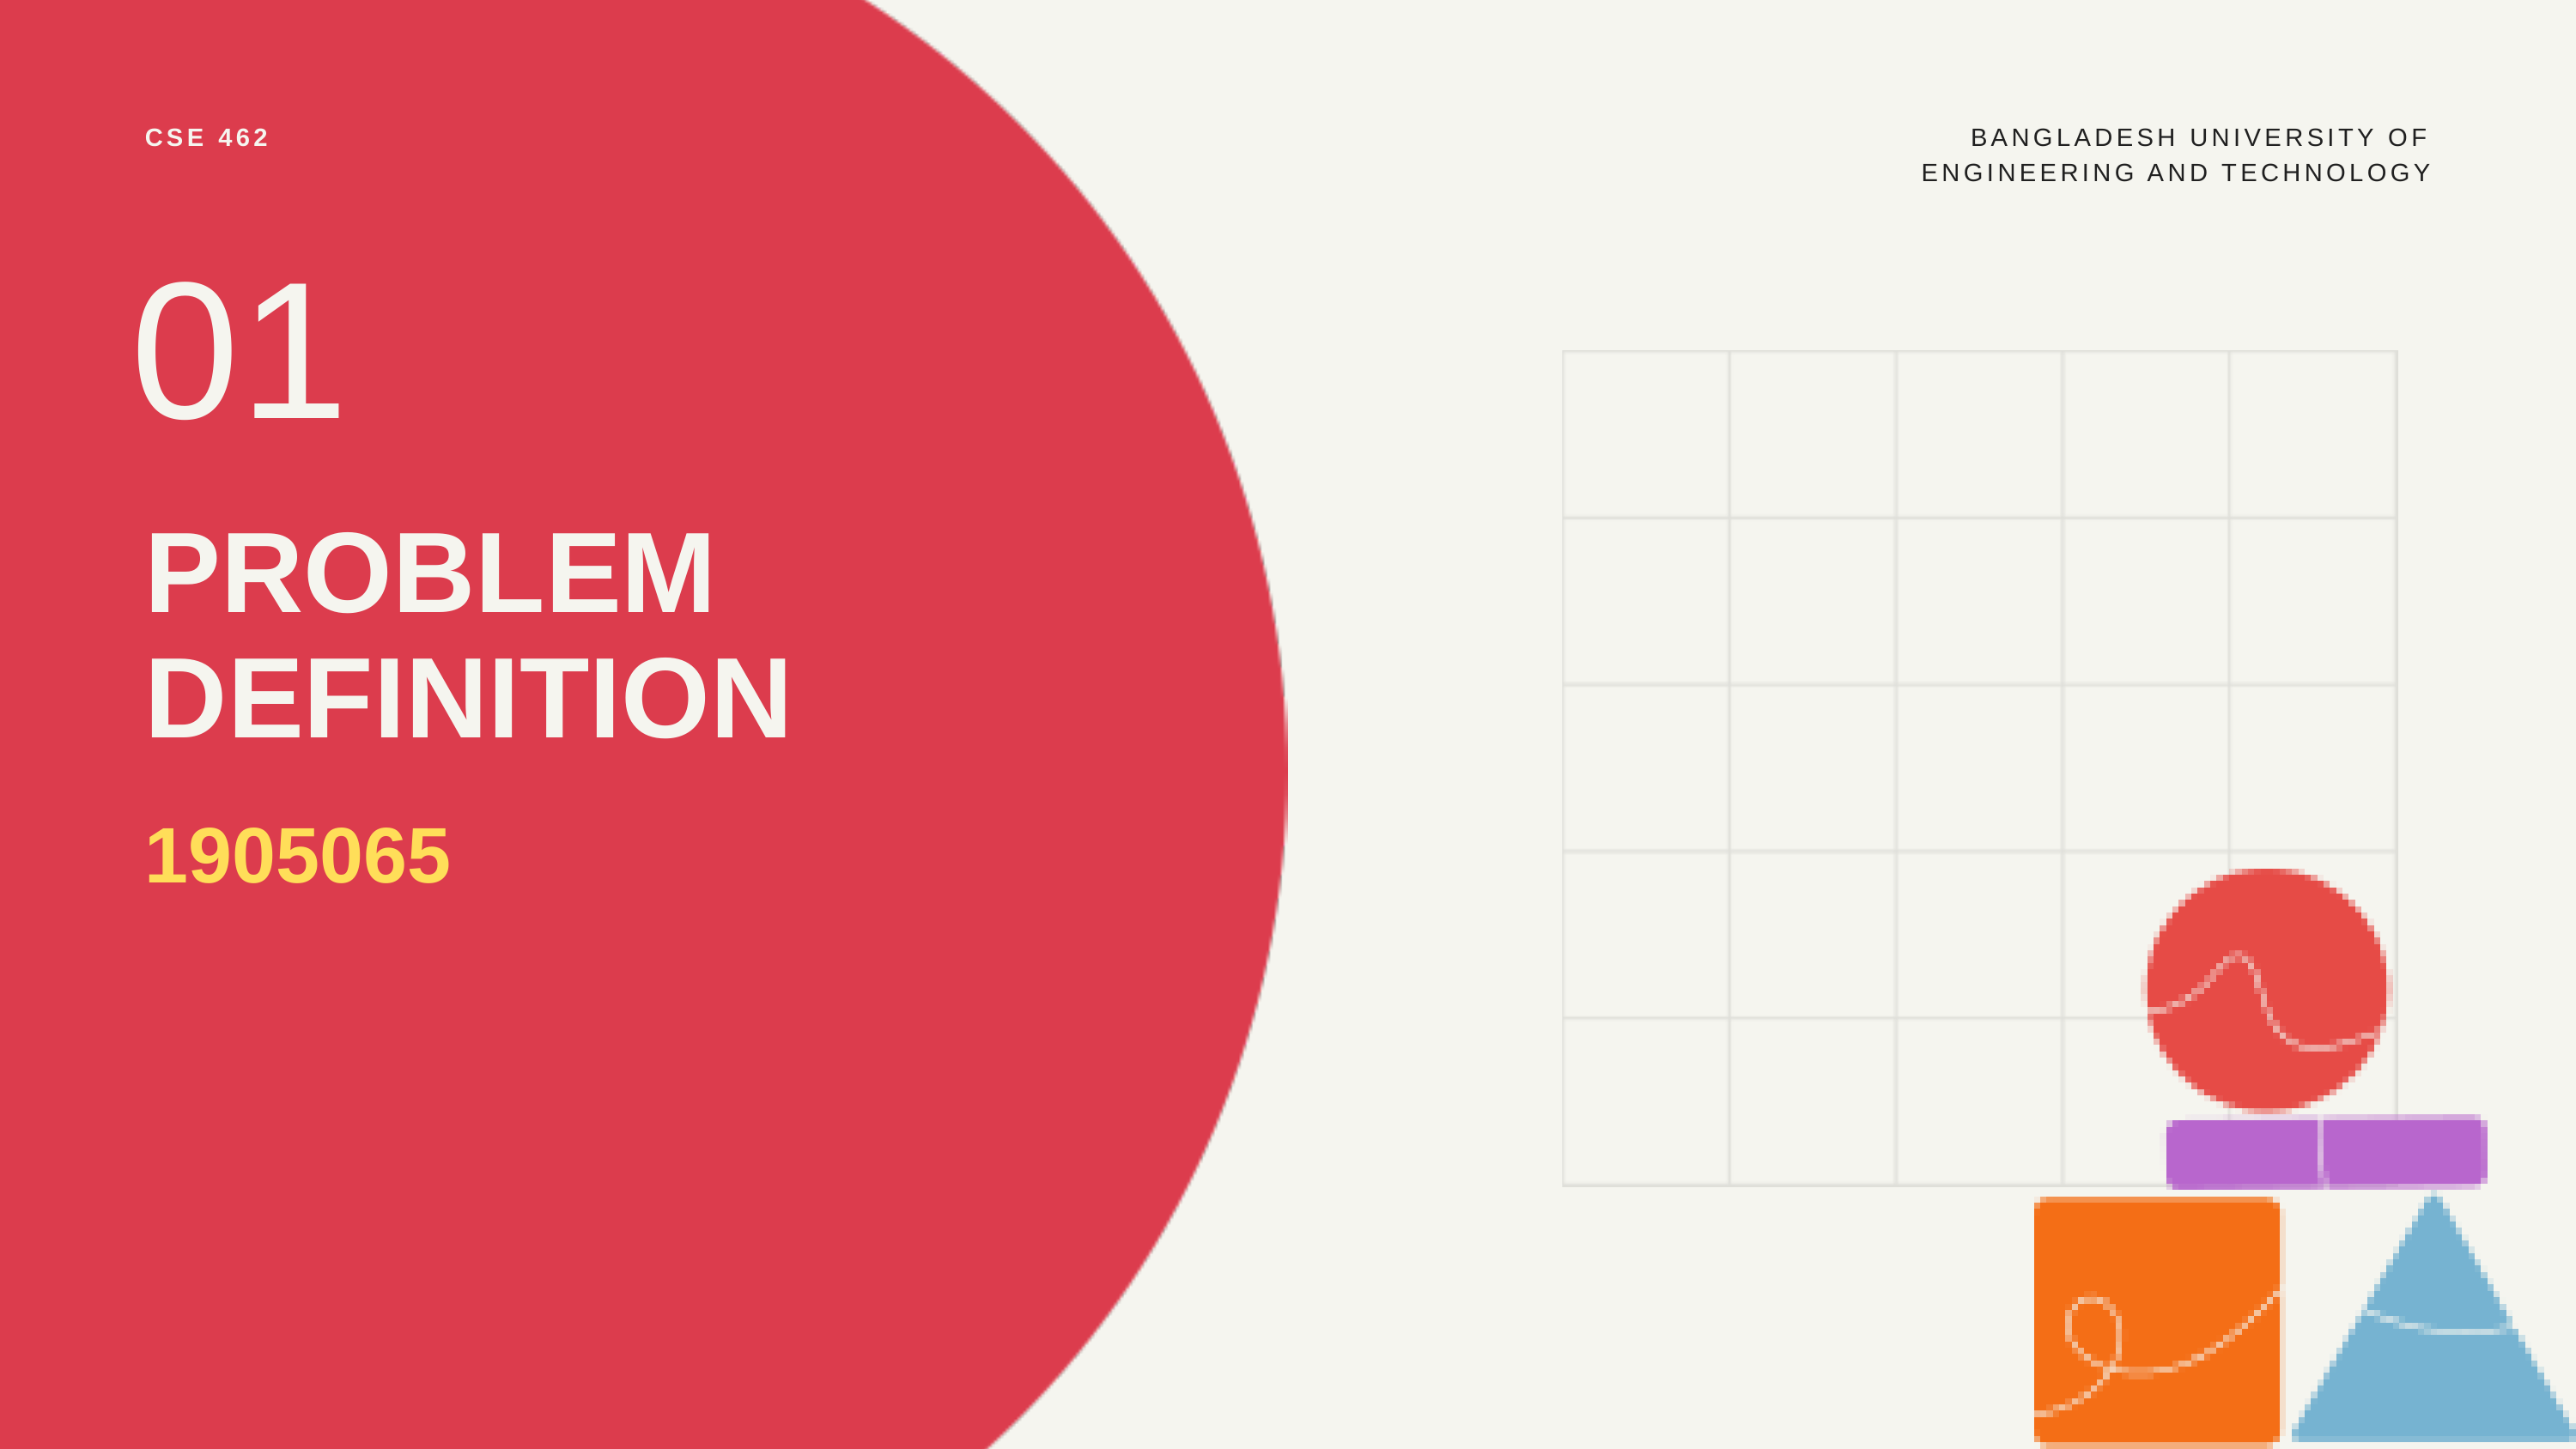

CSE 462
BANGLADESH UNIVERSITY OF ENGINEERING AND TECHNOLOGY
01

PROBLEM
DEFINITION
1905065